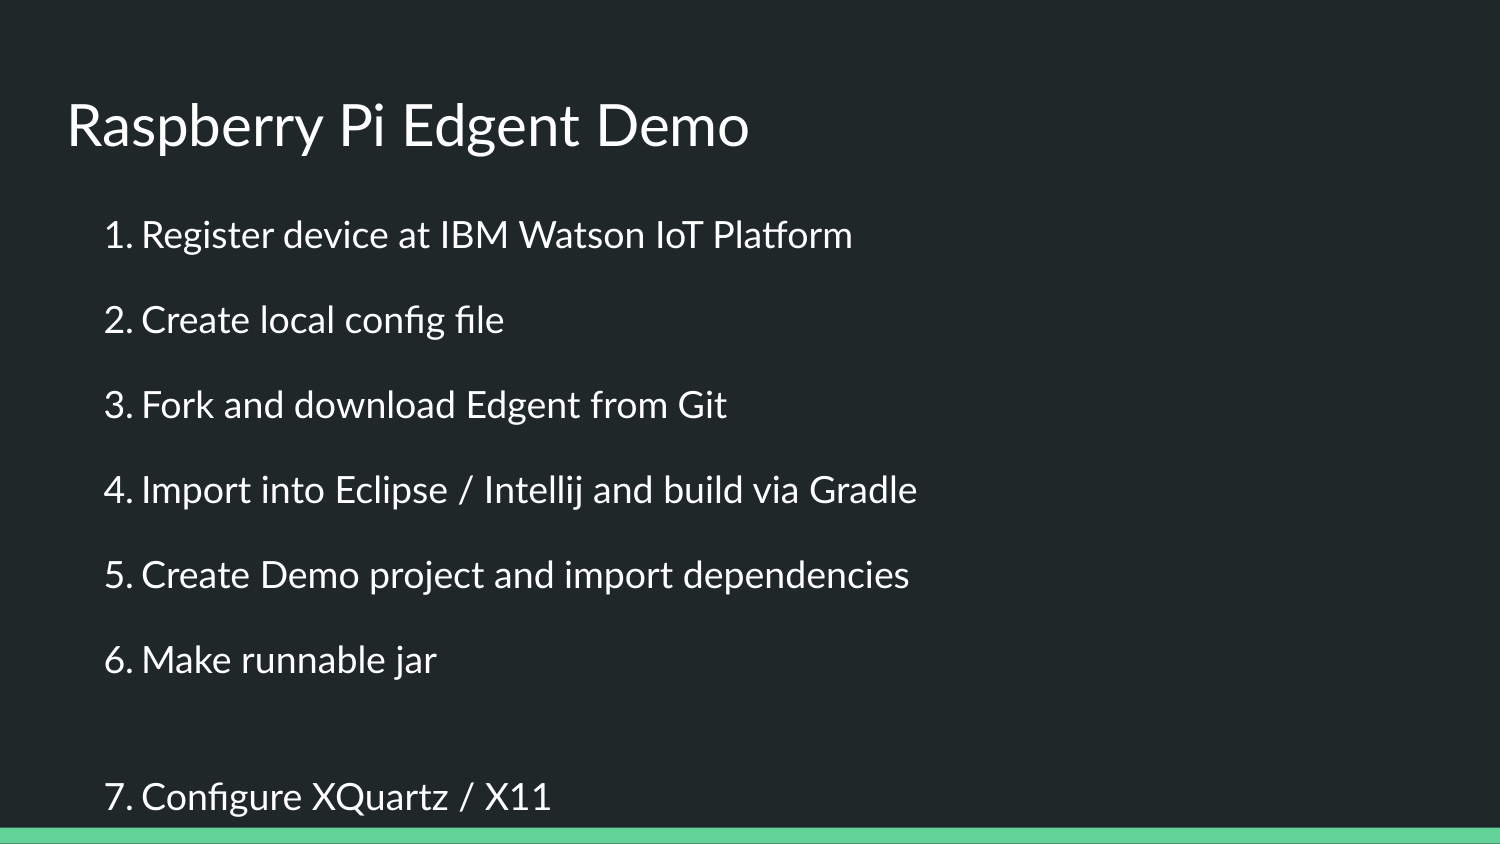

# Raspberry Pi Edgent Demo
Register device at IBM Watson IoT Platform
Create local config file
Fork and download Edgent from Git
Import into Eclipse / Intellij and build via Gradle
Create Demo project and import dependencies
Make runnable jar
Configure XQuartz / X11
scp jar and config file to Pi
ssh to Pi and run the jar